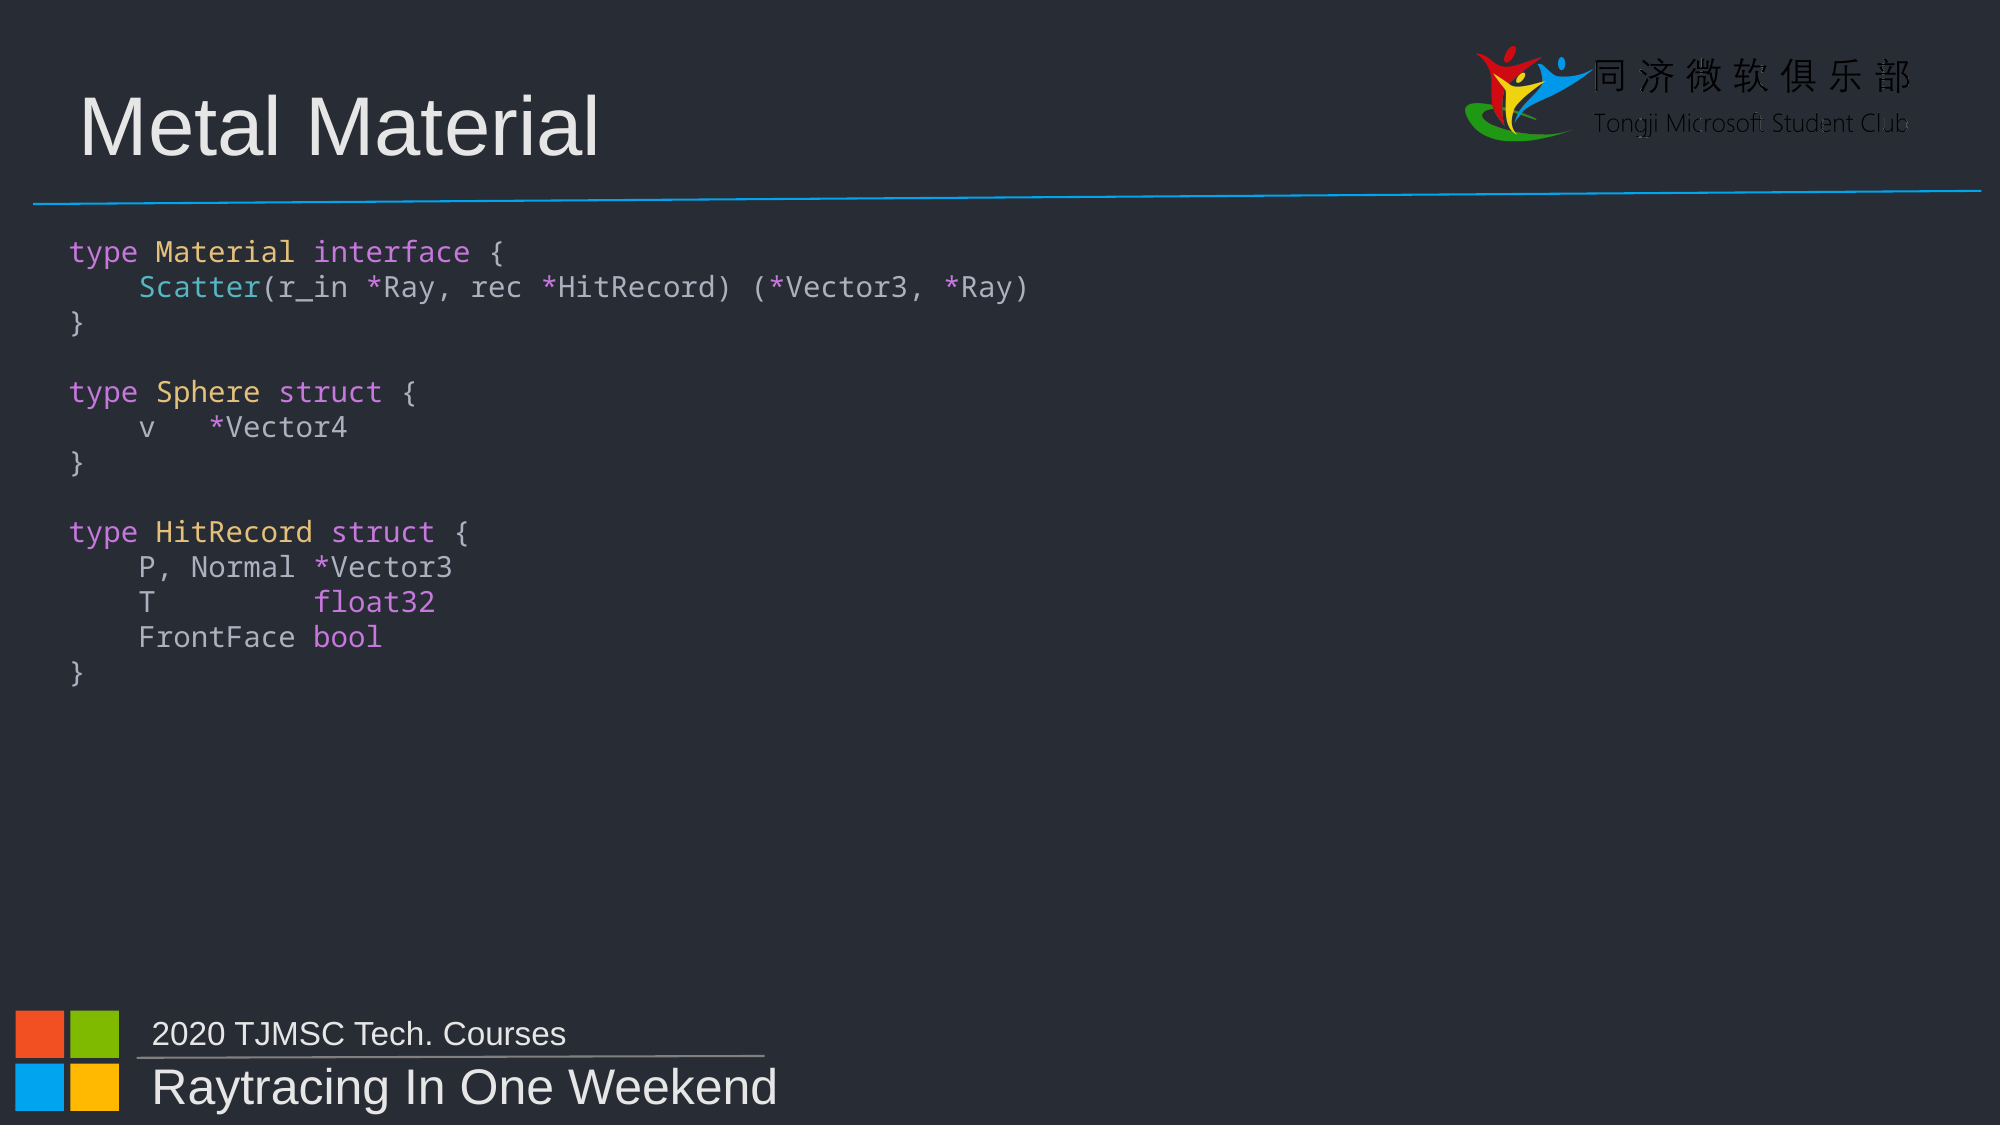

Metal Material
type Material interface {
    Scatter(r_in *Ray, rec *HitRecord) (*Vector3, *Ray)
}

type Sphere struct {
    v   *Vector4
}

type HitRecord struct {
    P, Normal *Vector3
    T         float32
    FrontFace bool
}
2020 TJMSC Tech. Courses

Raytracing In One Weekend